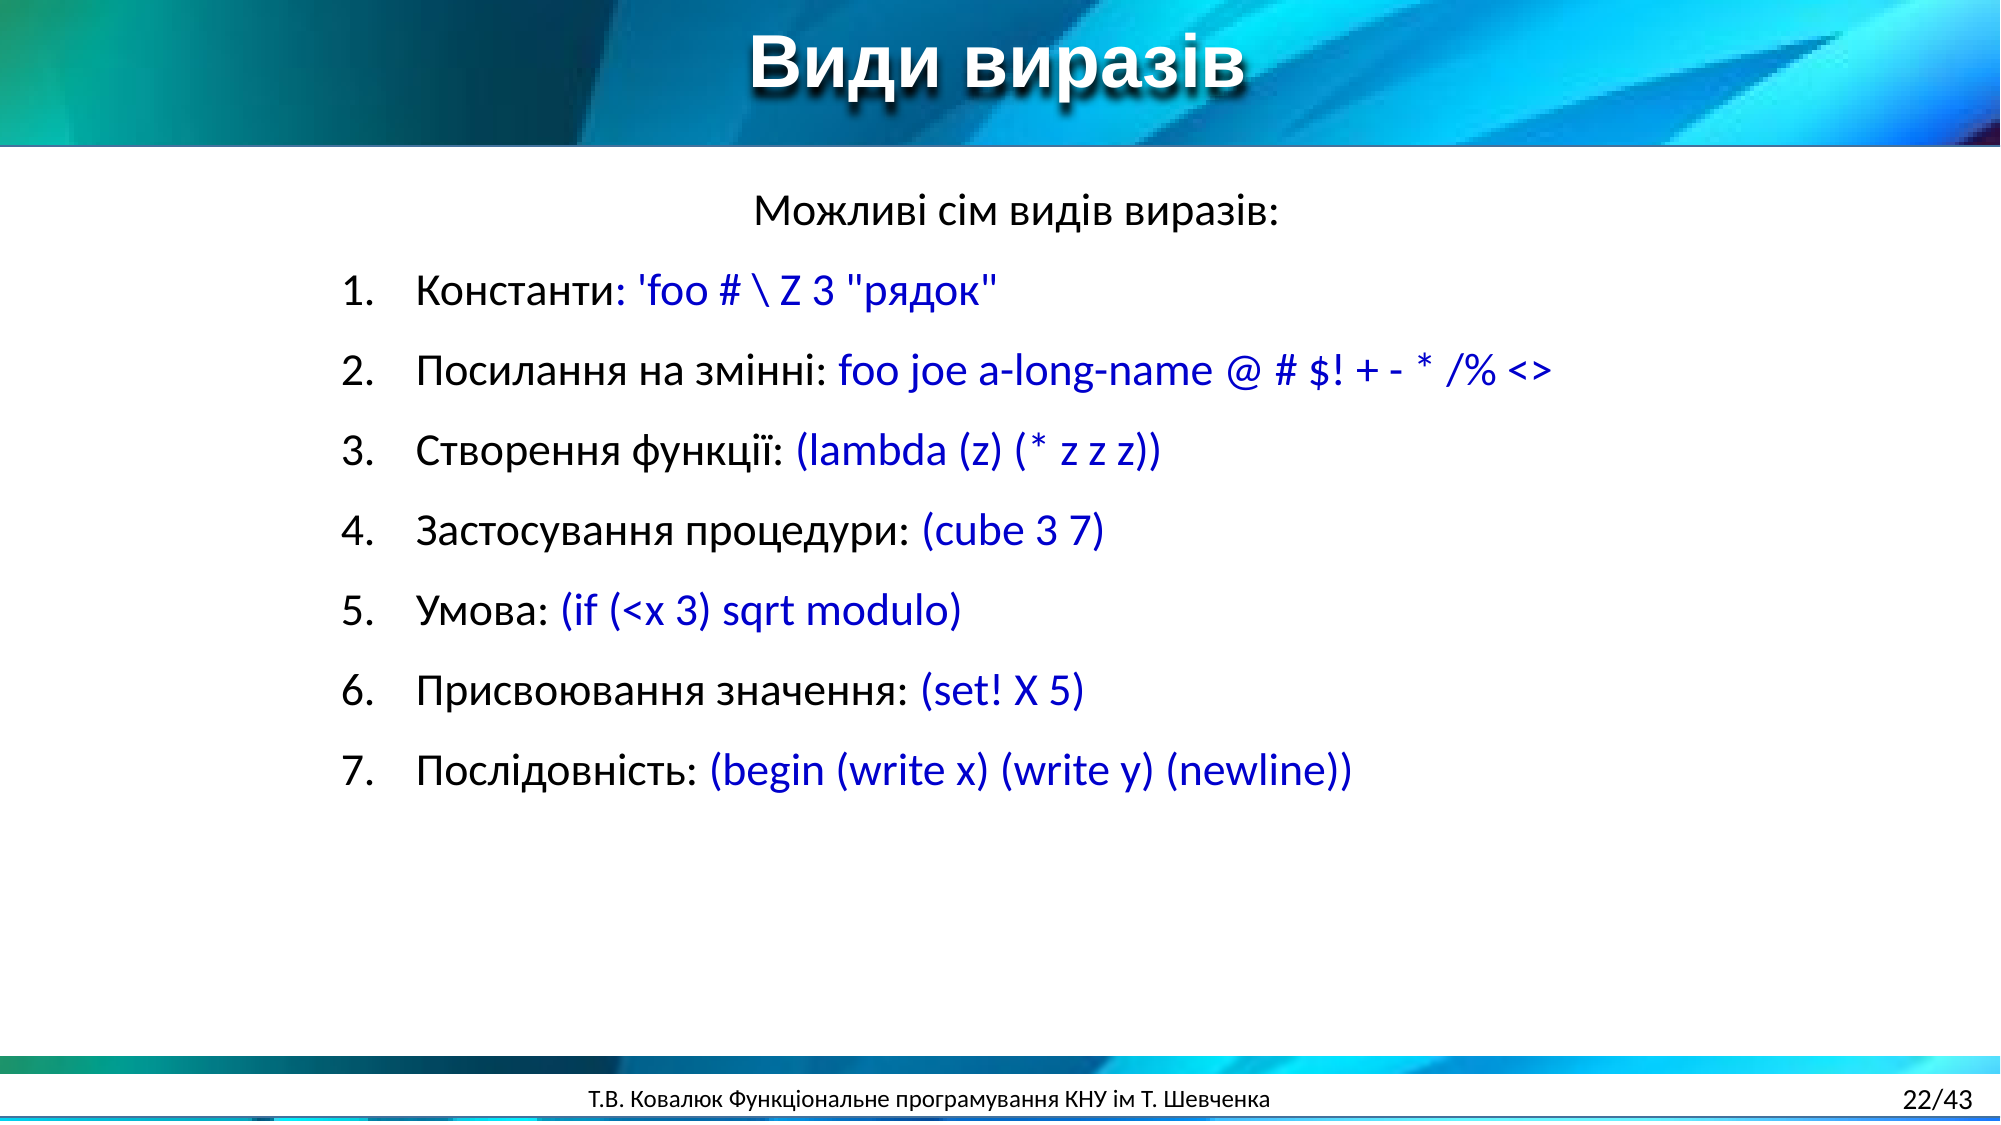

Види виразів
Можливі сім видів виразів:
Константи: 'foo # \ Z 3 "рядок"
Посилання на змінні: foo joe a-long-name @ # $! + - * /% <>
Створення функції: (lambda (z) (* z z z))
Застосування процедури: (cube 3 7)
Умова: (if (<x 3) sqrt modulo)
Присвоювання значення: (set! X 5)
Послідовність: (begin (write x) (write y) (newline))
22/43